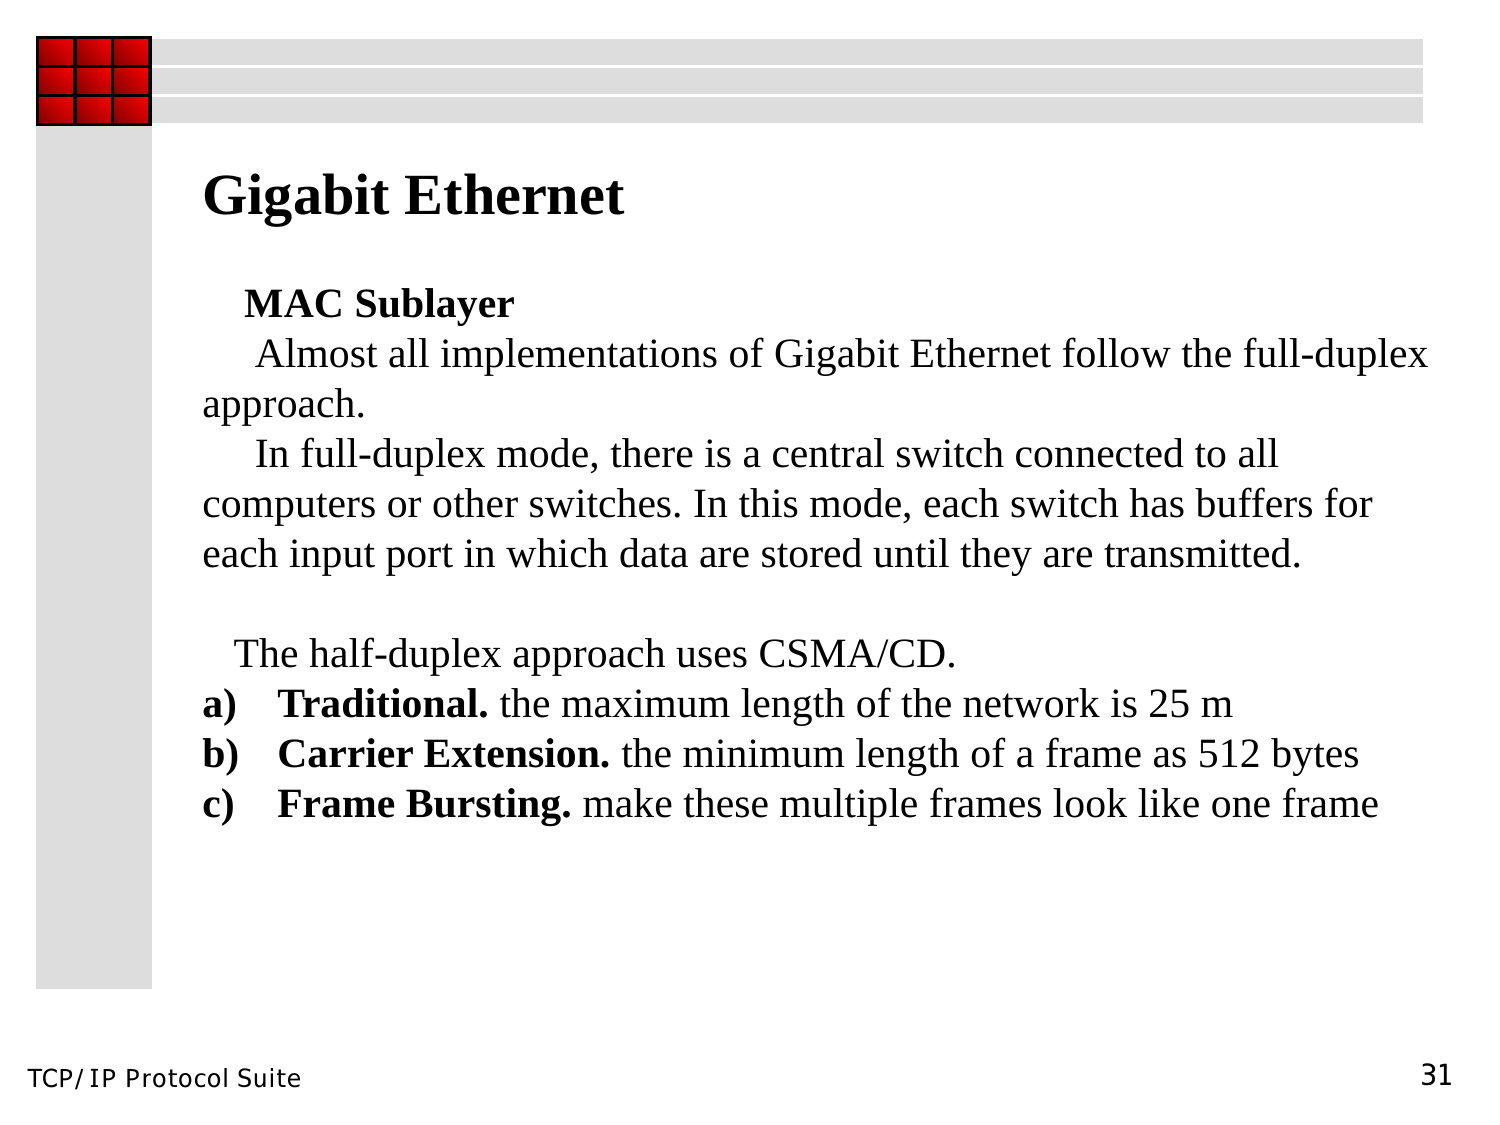

Gigabit Ethernet

    MAC Sublayer
     Almost all implementations of Gigabit Ethernet follow the full-duplex
approach.
     In full-duplex mode, there is a central switch connected to all
computers or other switches. In this mode, each switch has buffers for each input port in which data are stored until they are transmitted.

   The half-duplex approach uses CSMA/CD.
Traditional. the maximum length of the network is 25 m
Carrier Extension. the minimum length of a frame as 512 bytes
Frame Bursting. make these multiple frames look like one frame

31
TCP/IP Protocol Suite